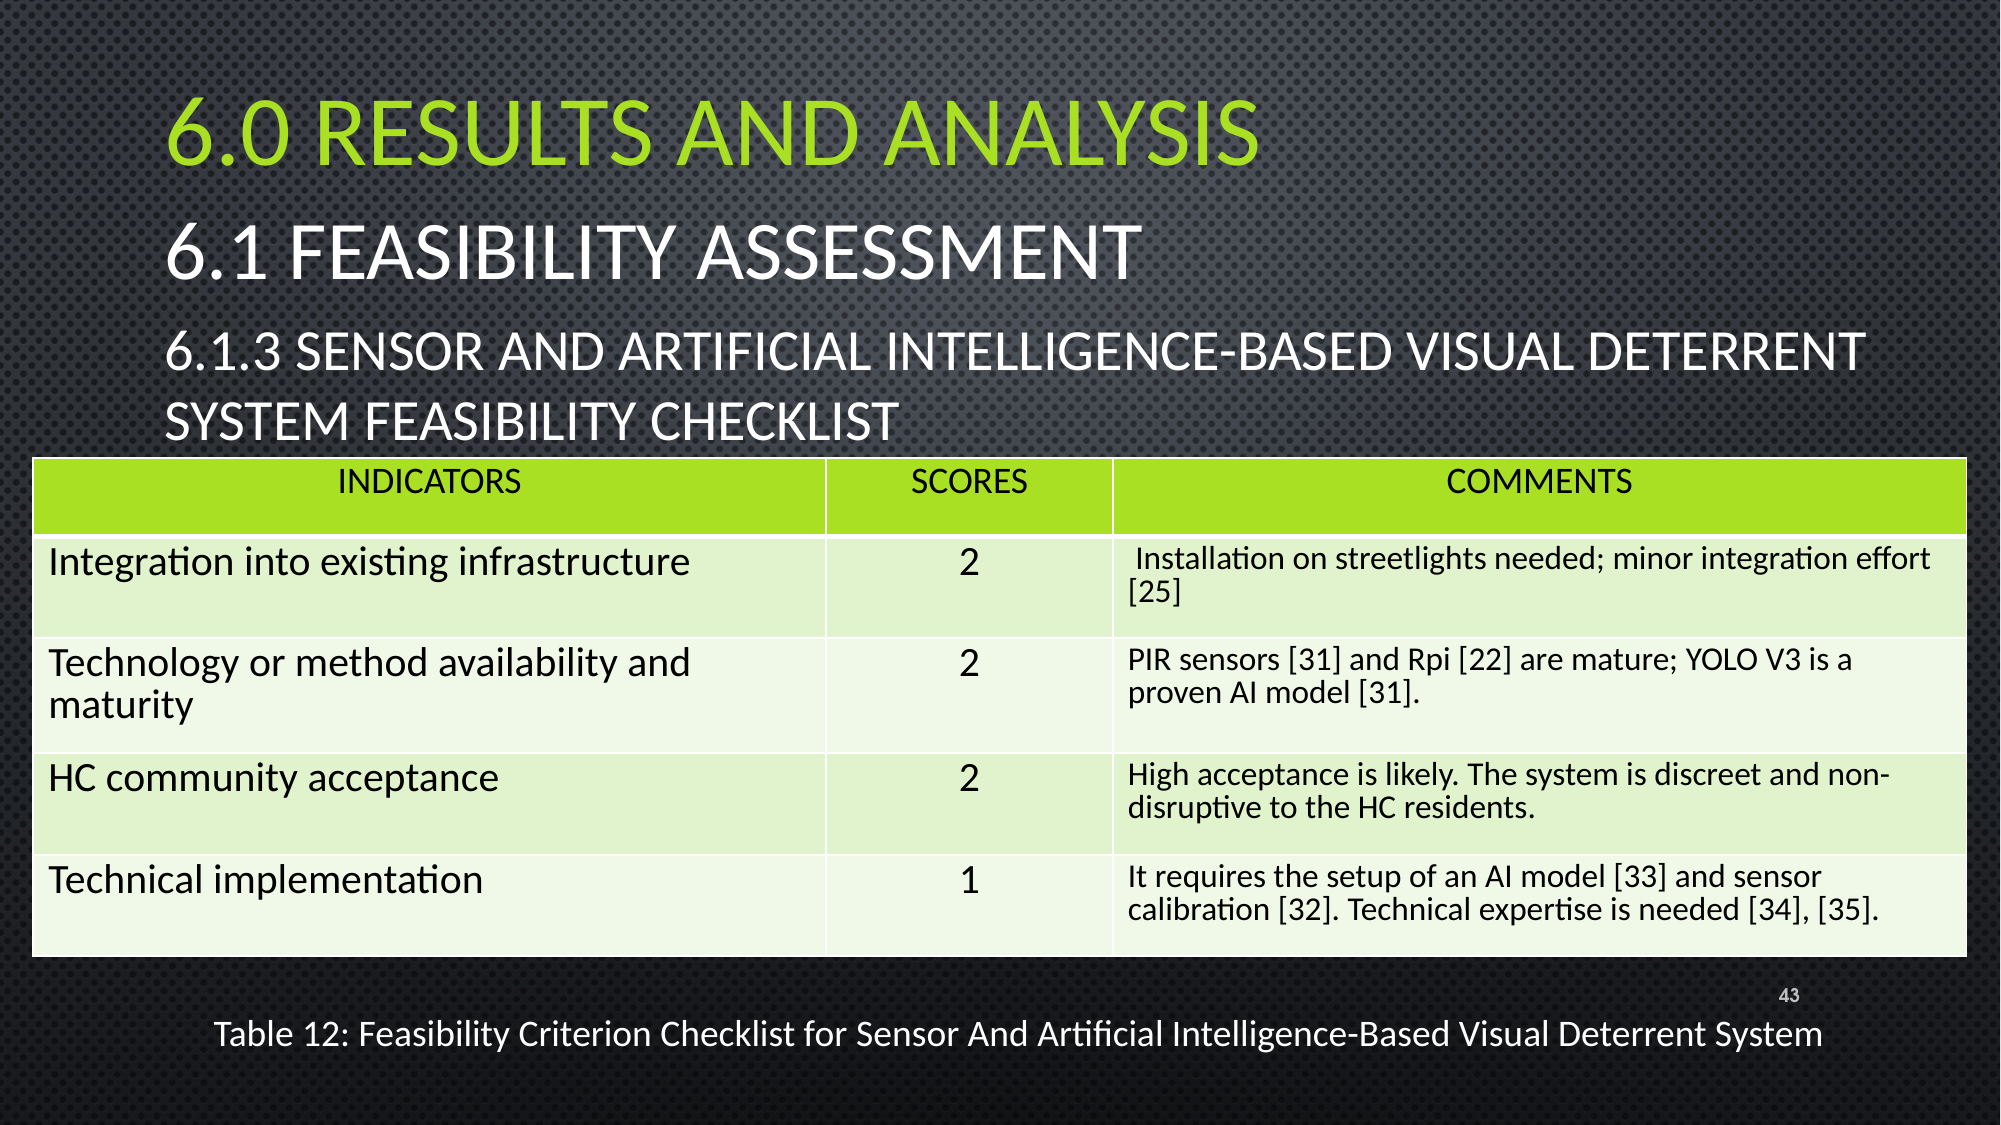

6.0 RESULTS AND ANALYSIS
6.1 FEASIBILITY ASSESSMENT
6.1.3 SENSOR AND ARTIFICIAL INTELLIGENCE-BASED VISUAL DETERRENT SYSTEM FEASIBILITY CHECKLIST
| INDICATORS | SCORES | COMMENTS |
| --- | --- | --- |
| Integration into existing infrastructure | 2 | Installation on streetlights needed; minor integration effort [25] |
| Technology or method availability and maturity | 2 | PIR sensors [31] and Rpi [22] are mature; YOLO V3 is a proven AI model [31]. |
| HC community acceptance | 2 | High acceptance is likely. The system is discreet and non-disruptive to the HC residents. |
| Technical implementation | 1 | It requires the setup of an AI model [33] and sensor calibration [32]. Technical expertise is needed [34], [35]. |
43
Table 12: Feasibility Criterion Checklist for Sensor And Artificial Intelligence-Based Visual Deterrent System